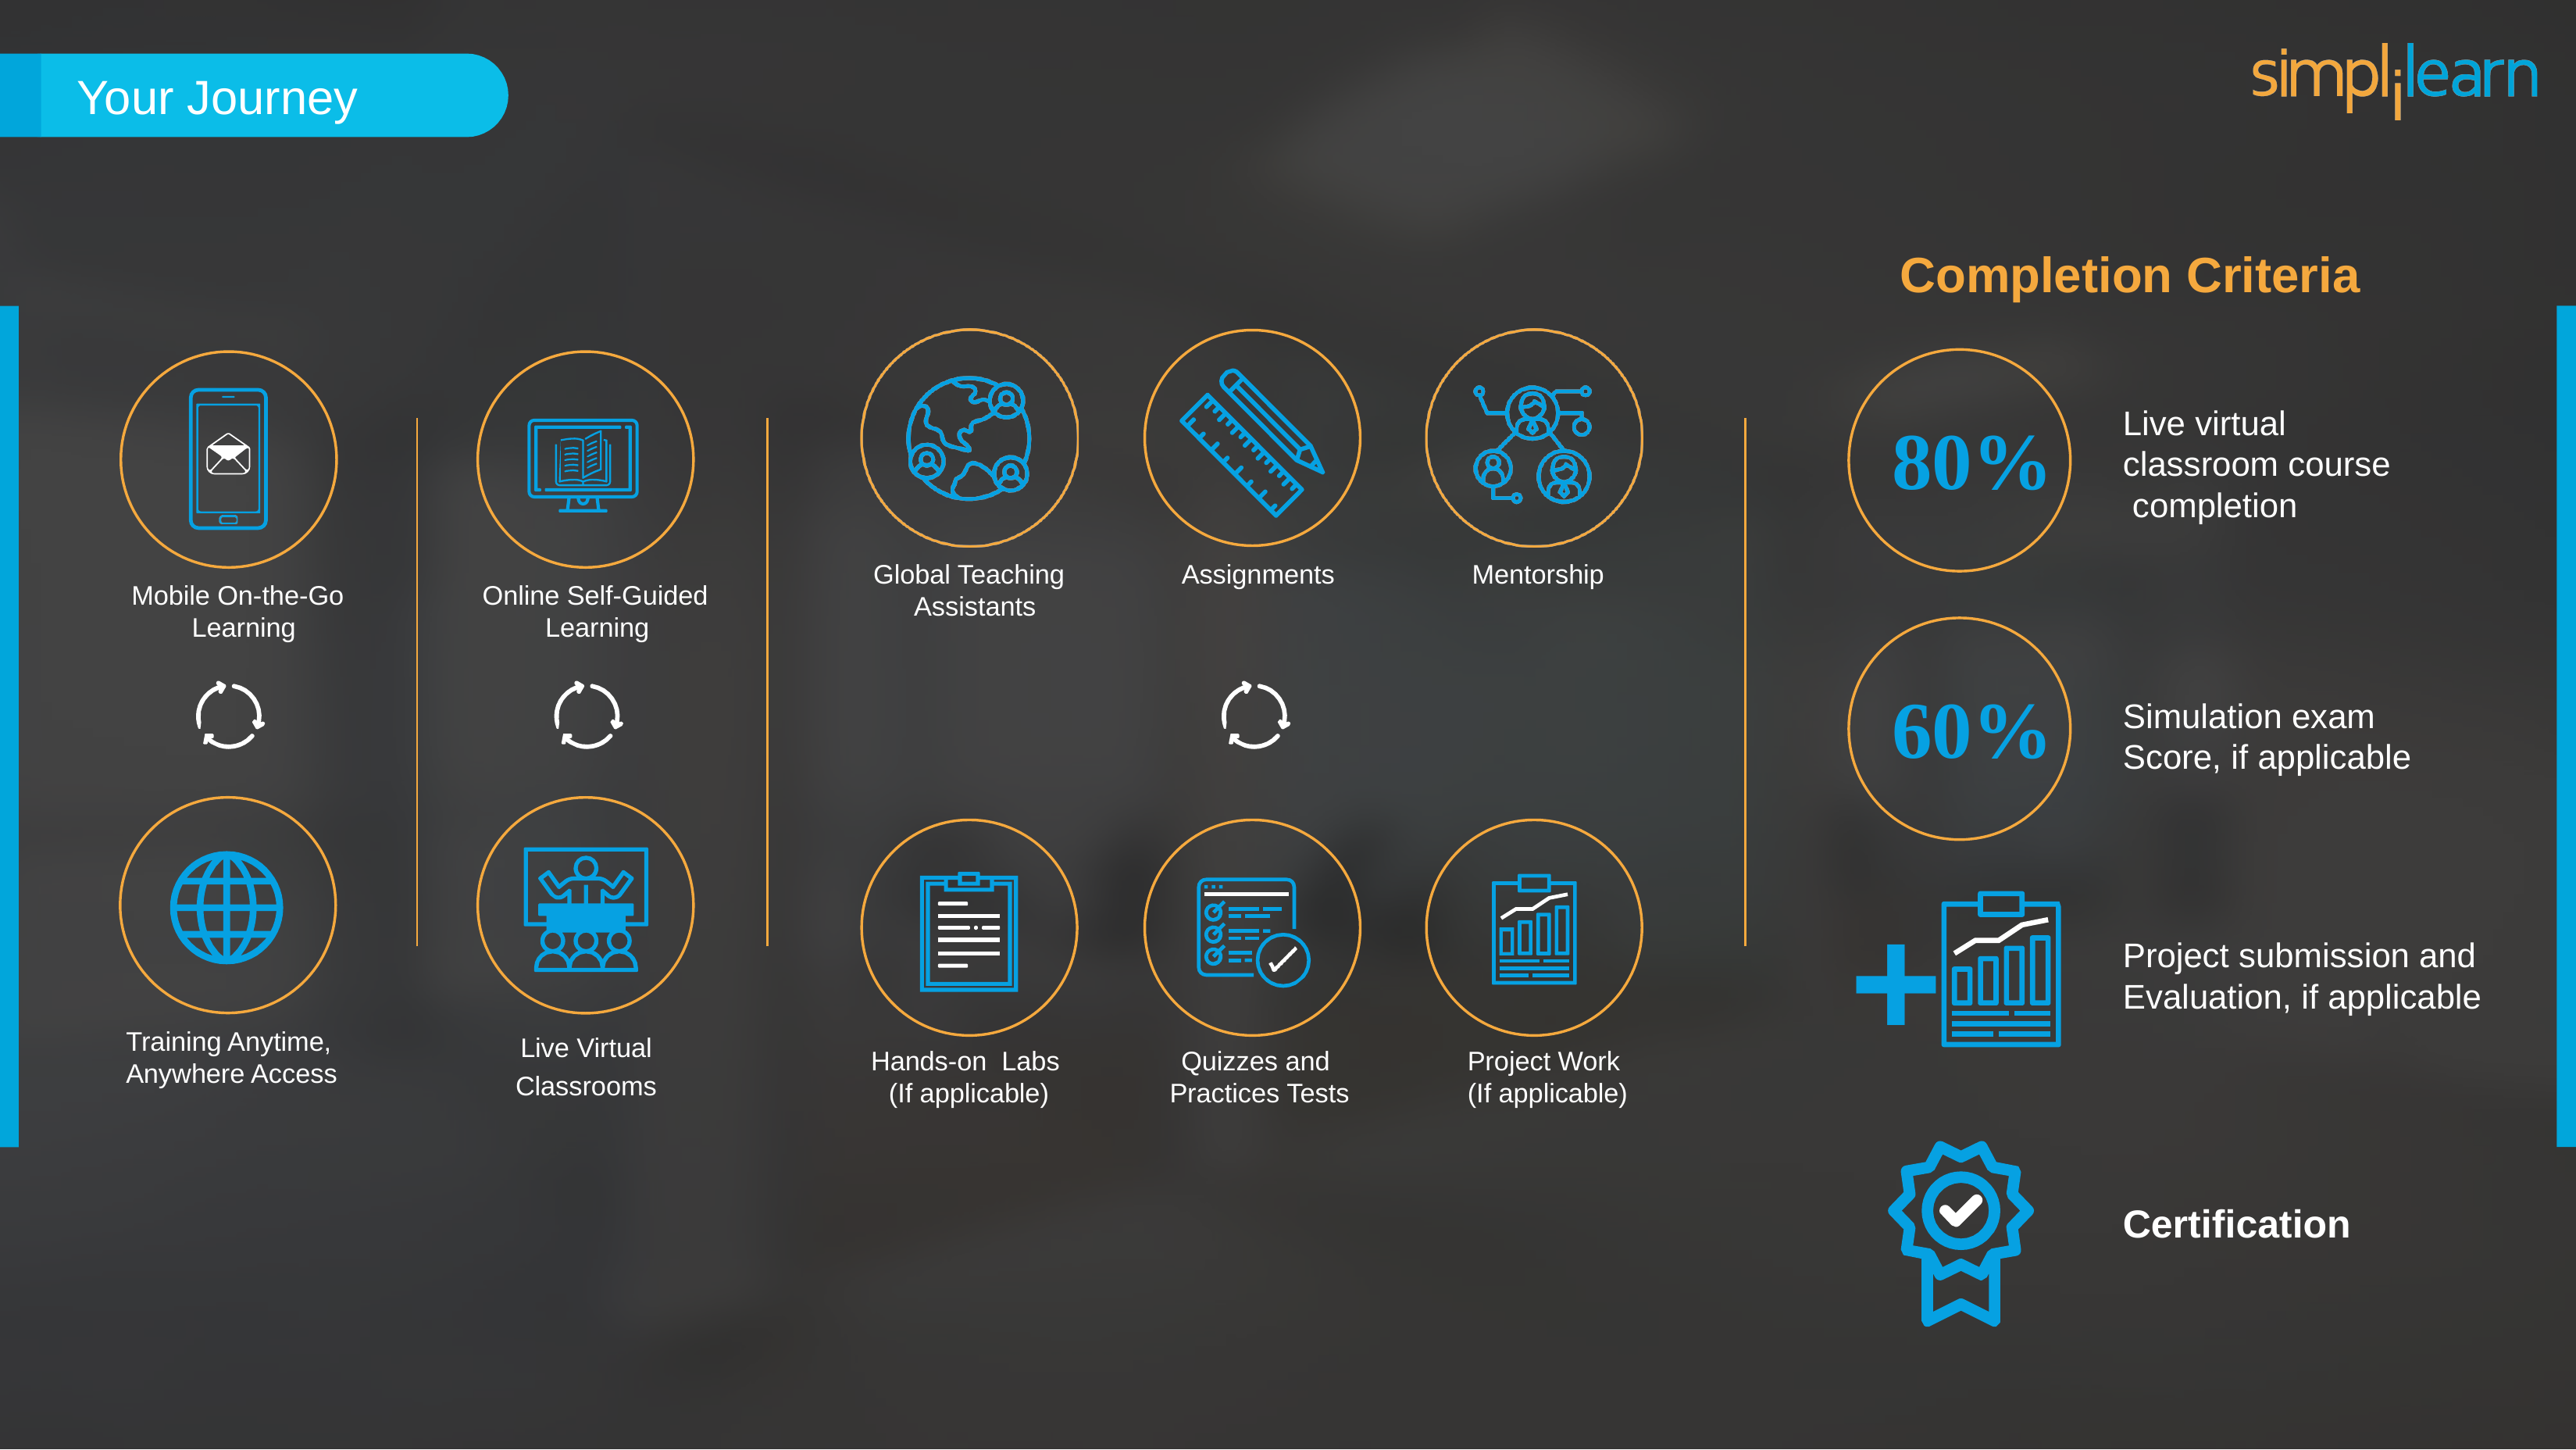

Your Journey
Completion Criteria

Mobile On-the-Go  Learning

Live virtual  classroom course  completion
80%

Global Teaching  Assistants
Assignments
Mentorship
Online Self-Guided  Learning

60%

Simulation exam
Score, if applicable

+

Project submission and
Evaluation, if applicable

Training Anytime,  Anywhere Access
Live Virtual Classrooms

Hands-on  Labs
 (If applicable)
Quizzes and  Practices Tests
Project Work
(If applicable)

Certification